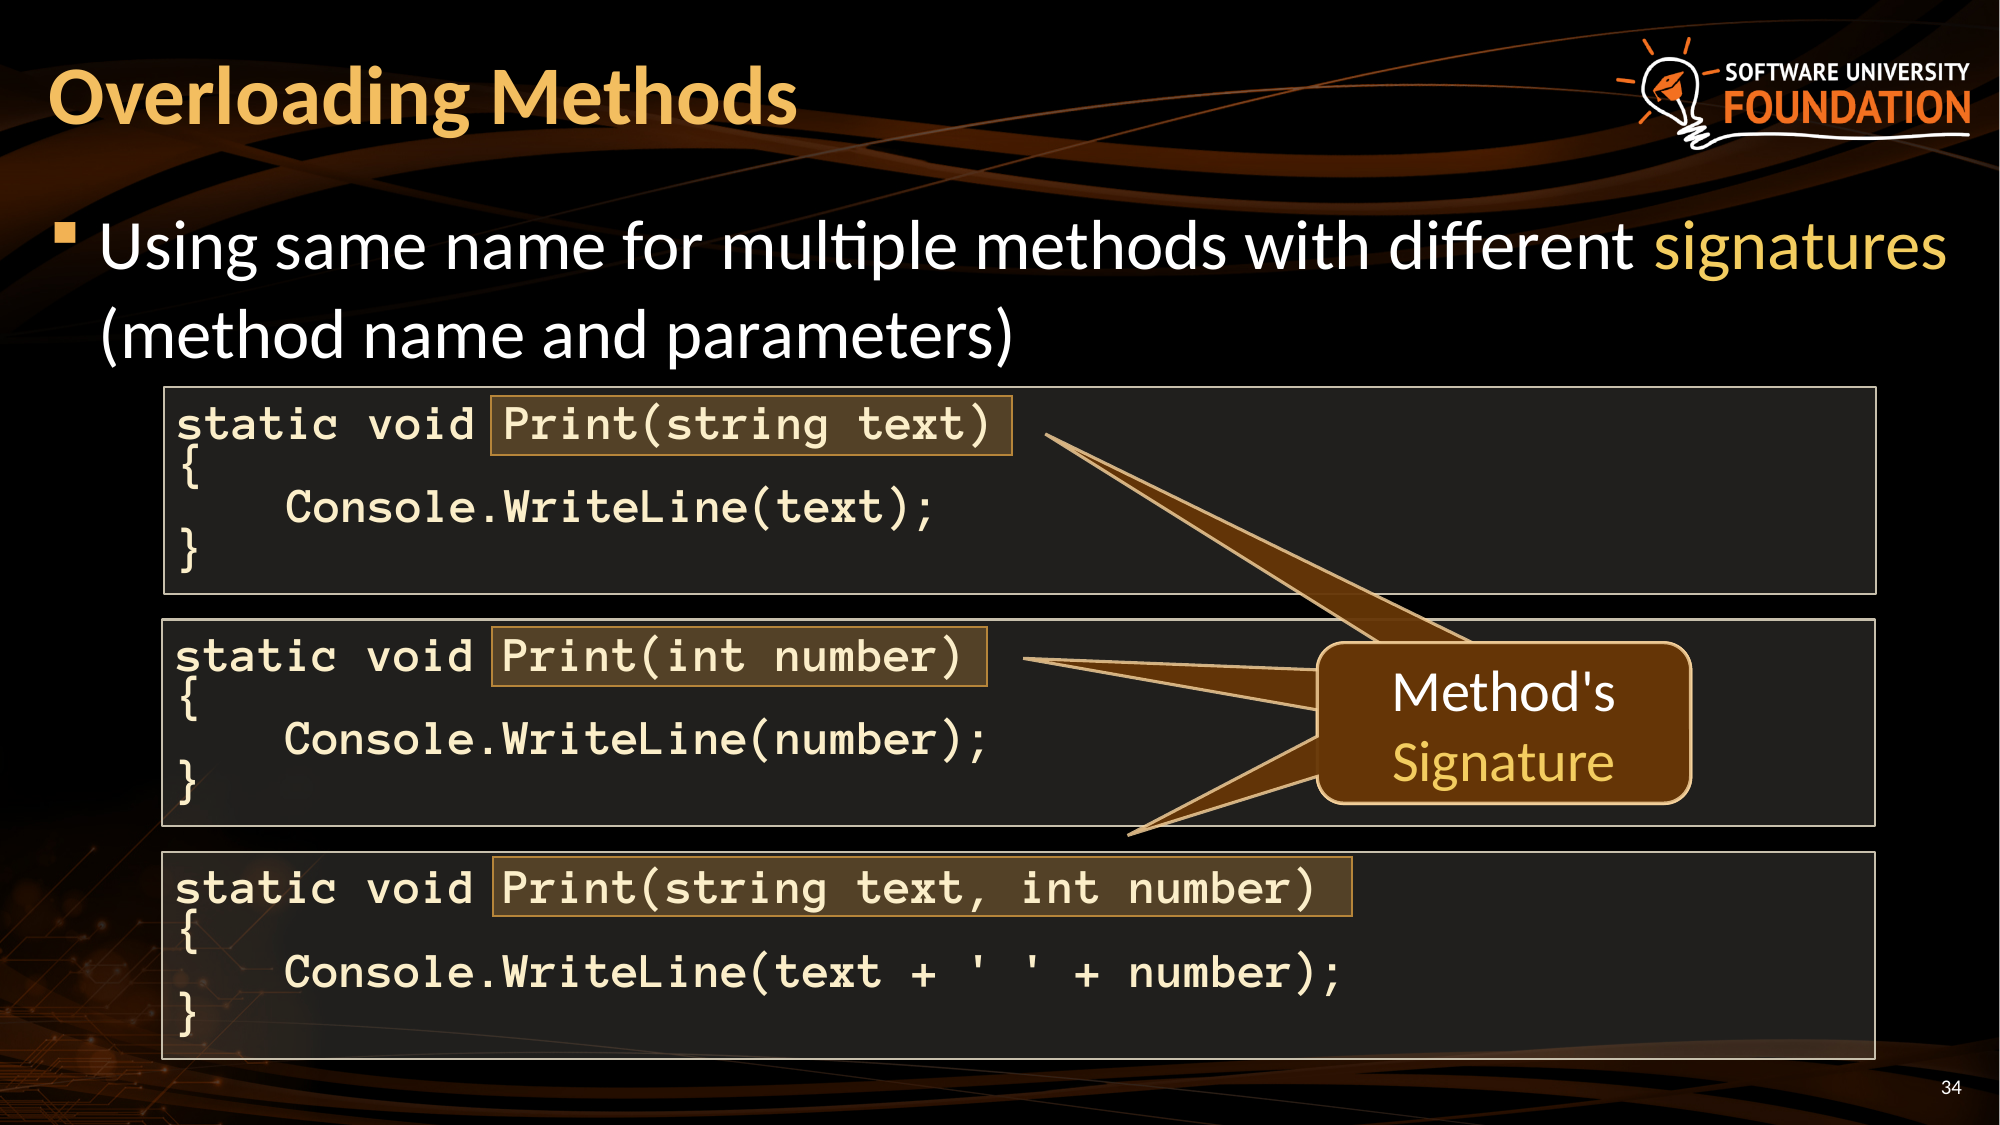

# Overloading Methods
Using same name for multiple methods with different signatures (method name and parameters)
static void Print(string text)
{
    Console.WriteLine(text);
}

static void Print(int number)
{
    Console.WriteLine(number);
}

Method's Signature
Method's Signature
Method's Signature
static void Print(string text, int number)
{
    Console.WriteLine(text + ' ' + number);
}

34